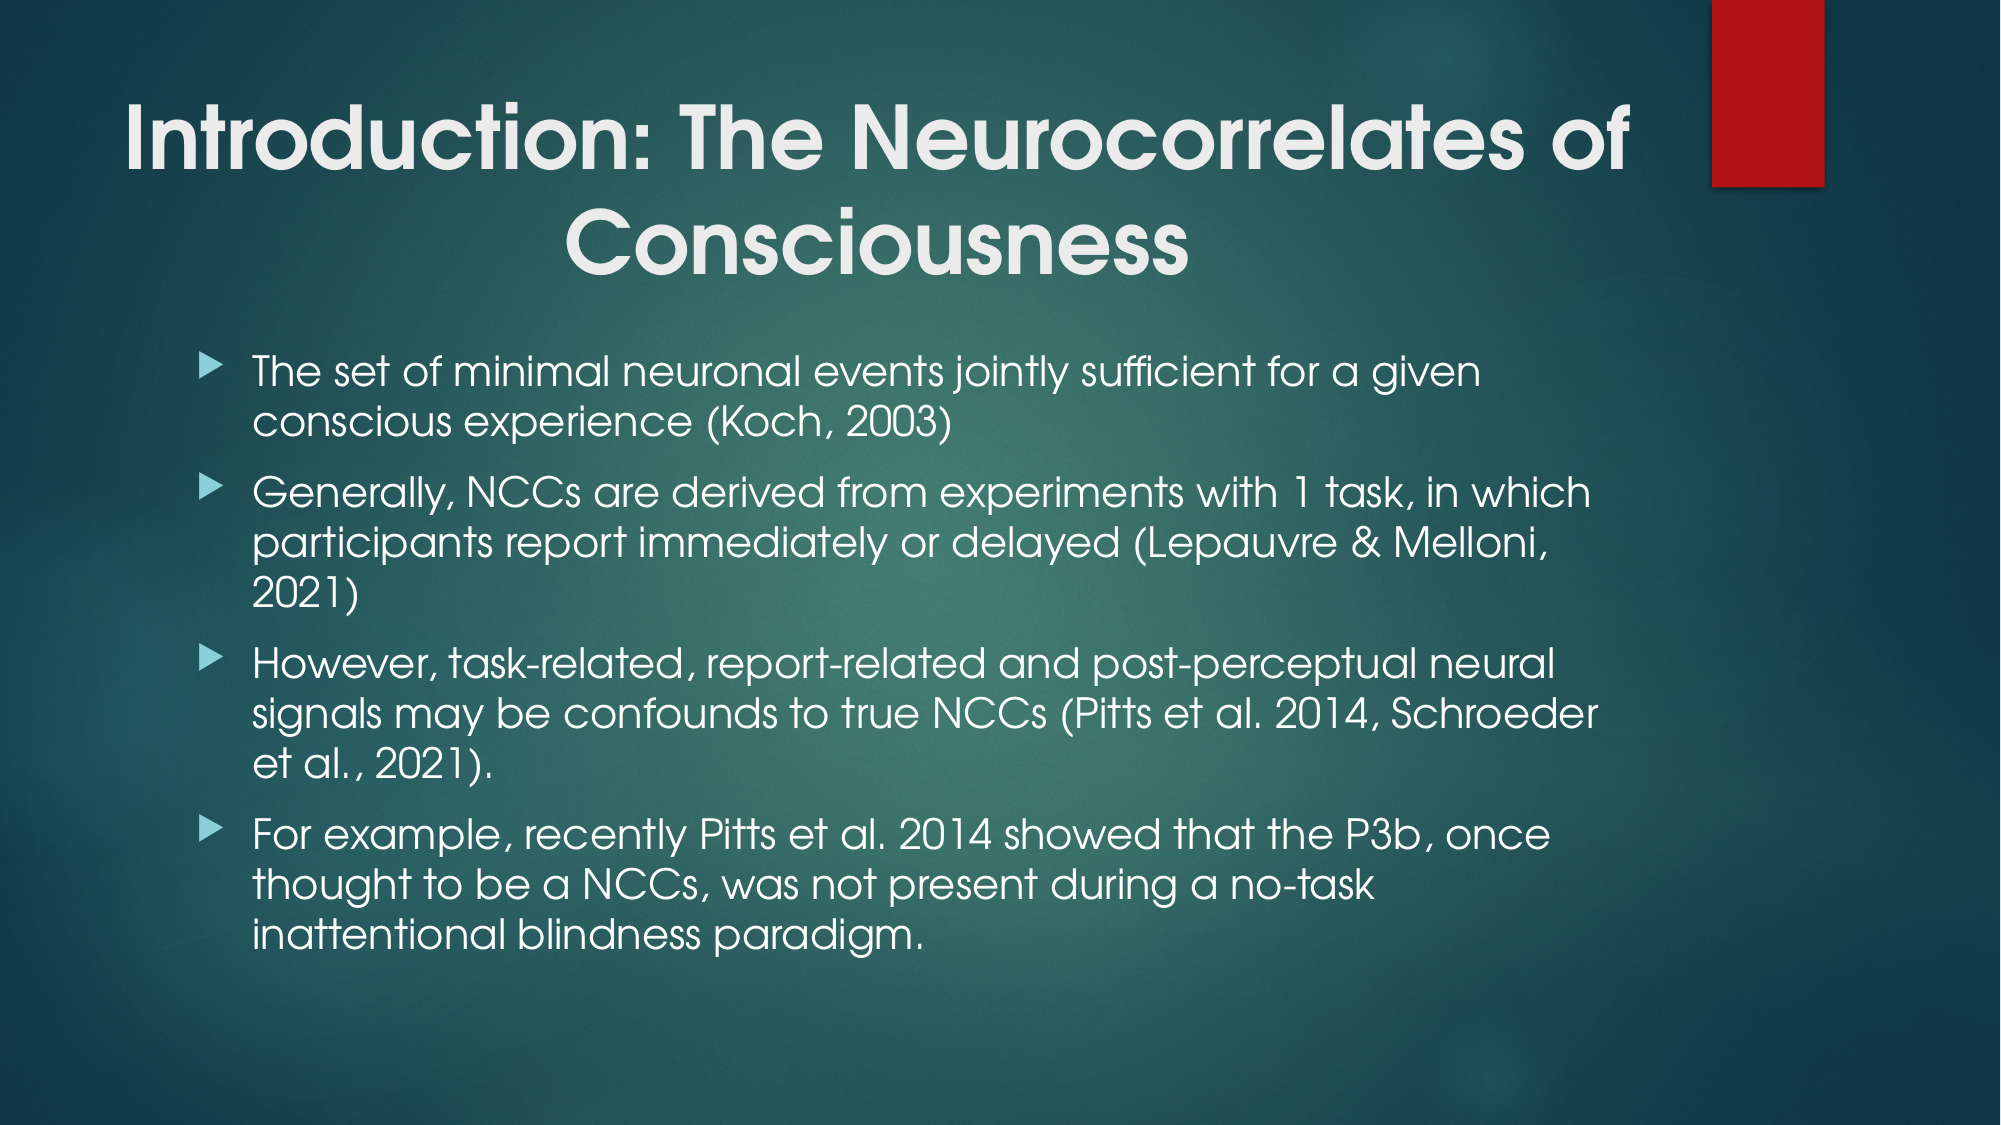

# Introduction: The Neurocorrelates of Consciousness
The set of minimal neuronal events jointly sufficient for a given conscious experience (Koch, 2003)
Generally, NCCs are derived from experiments with 1 task, in which participants report immediately or delayed (Lepauvre & Melloni, 2021)
However, task-related, report-related and post-perceptual neural signals may be confounds to true NCCs (Pitts et al. 2014, Schroeder et al., 2021).
For example, recently Pitts et al. 2014 showed that the P3b, once thought to be a NCCs, was not present during a no-task inattentional blindness paradigm.